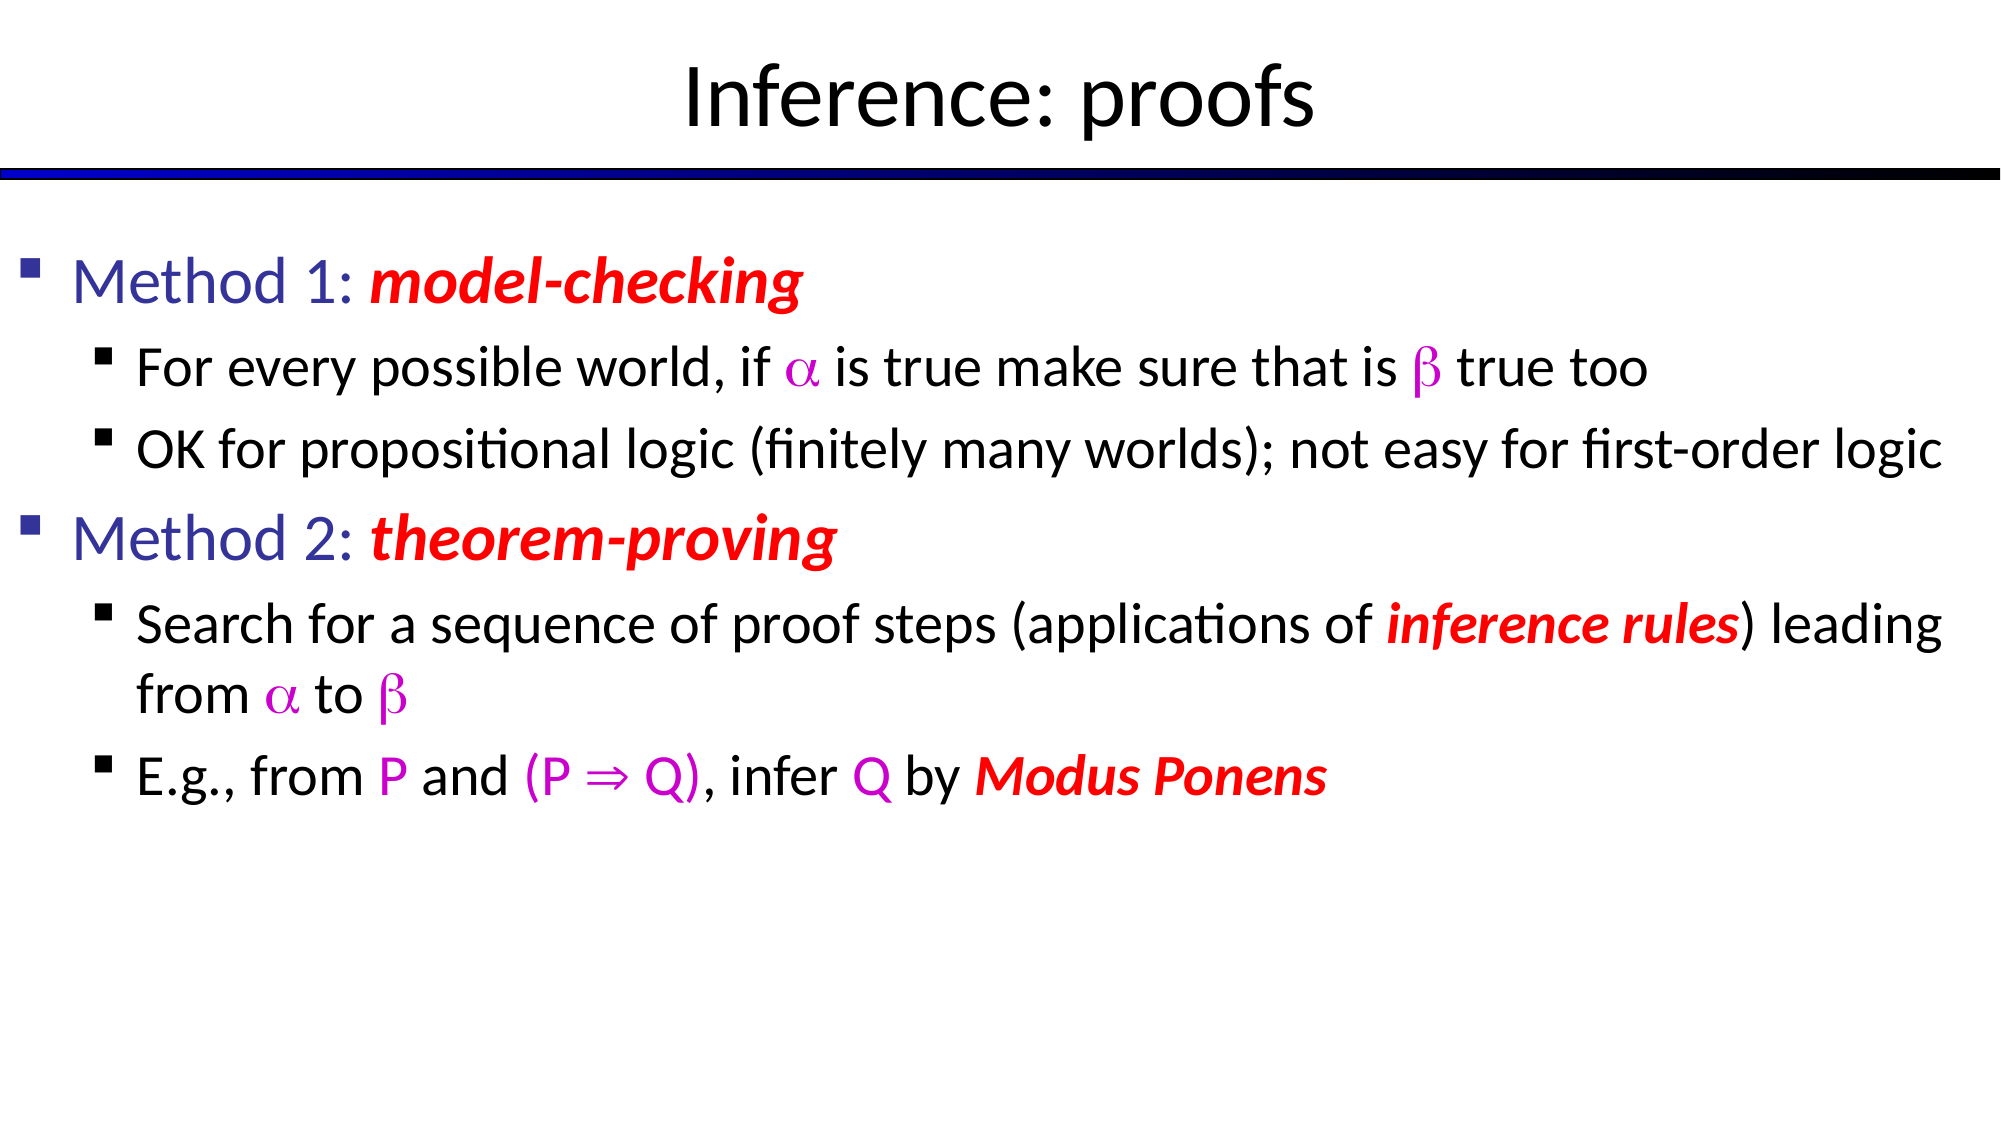

# Inference: proofs
Method 1: model-checking
For every possible world, if α is true make sure that is β true too
OK for propositional logic (finitely many worlds); not easy for first-order logic
Method 2: theorem-proving
Search for a sequence of proof steps (applications of inference rules) leading from α to β
E.g., from P and (P ⇒ Q), infer Q by Modus Ponens